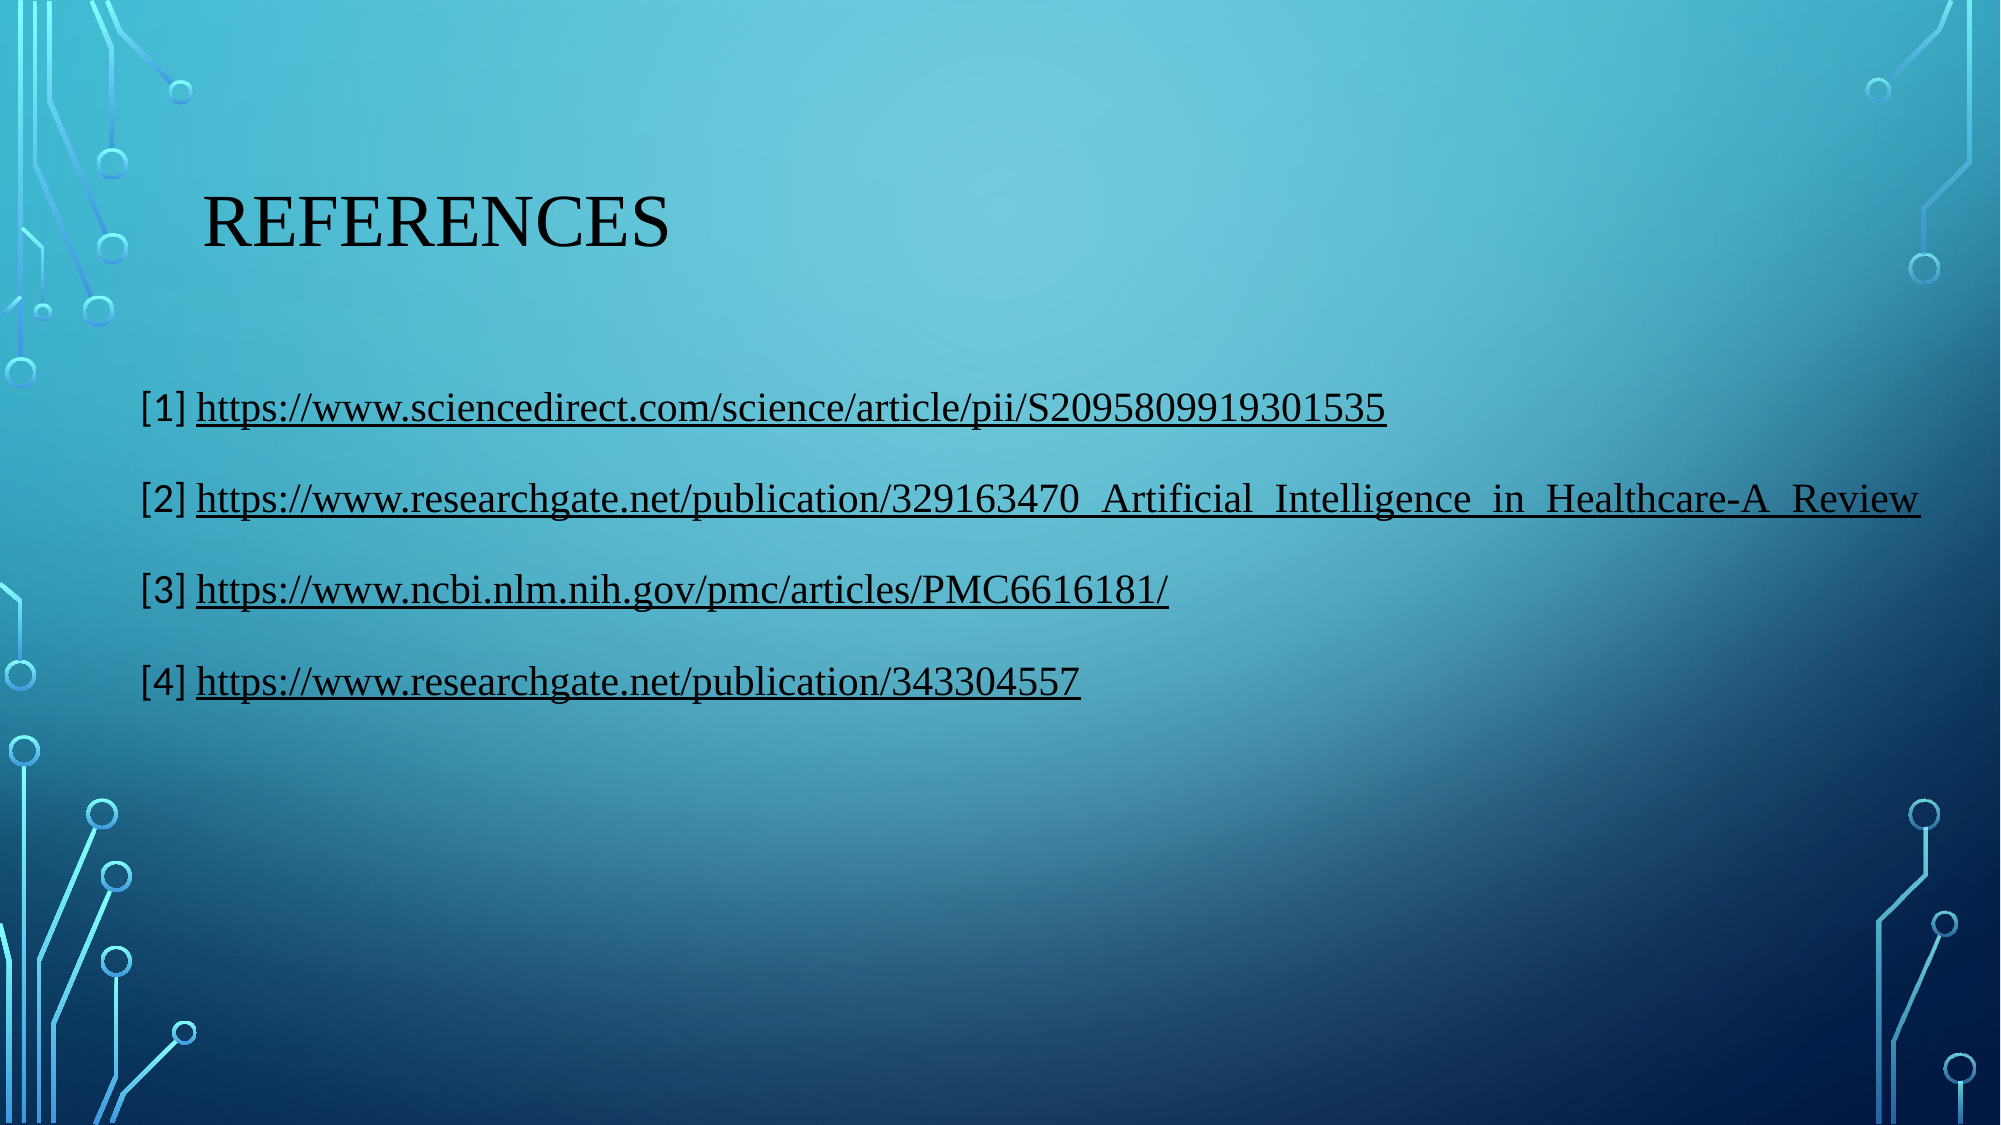

# REFERENCES
[1] https://www.sciencedirect.com/science/article/pii/S2095809919301535
[2] https://www.researchgate.net/publication/329163470_Artificial_Intelligence_in_Healthcare-A_Review
[3] https://www.ncbi.nlm.nih.gov/pmc/articles/PMC6616181/
[4] https://www.researchgate.net/publication/343304557